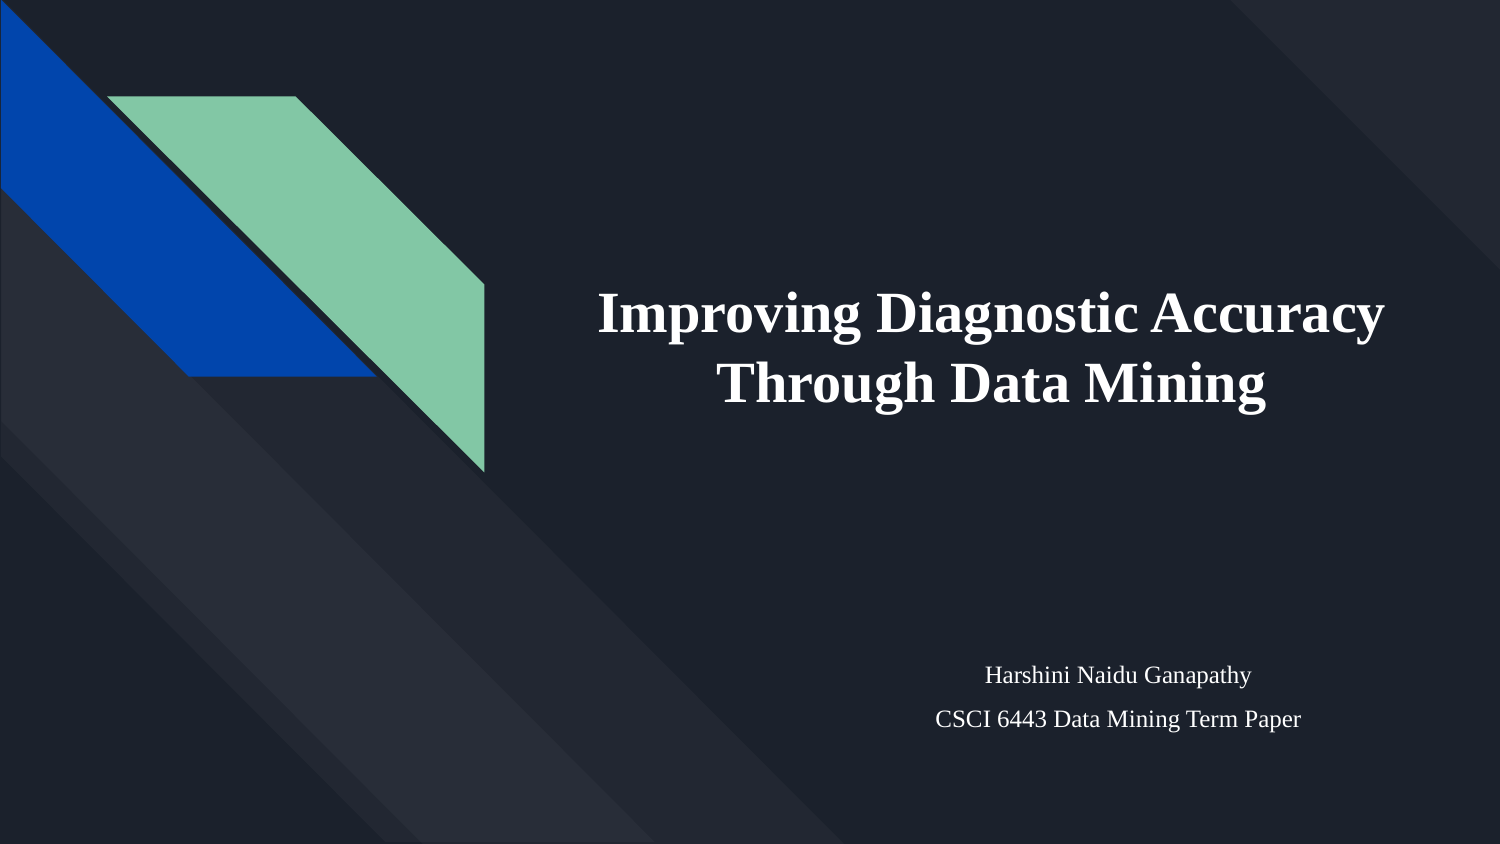

# Improving Diagnostic Accuracy Through Data Mining

Harshini Naidu Ganapathy
CSCI 6443 Data Mining Term Paper